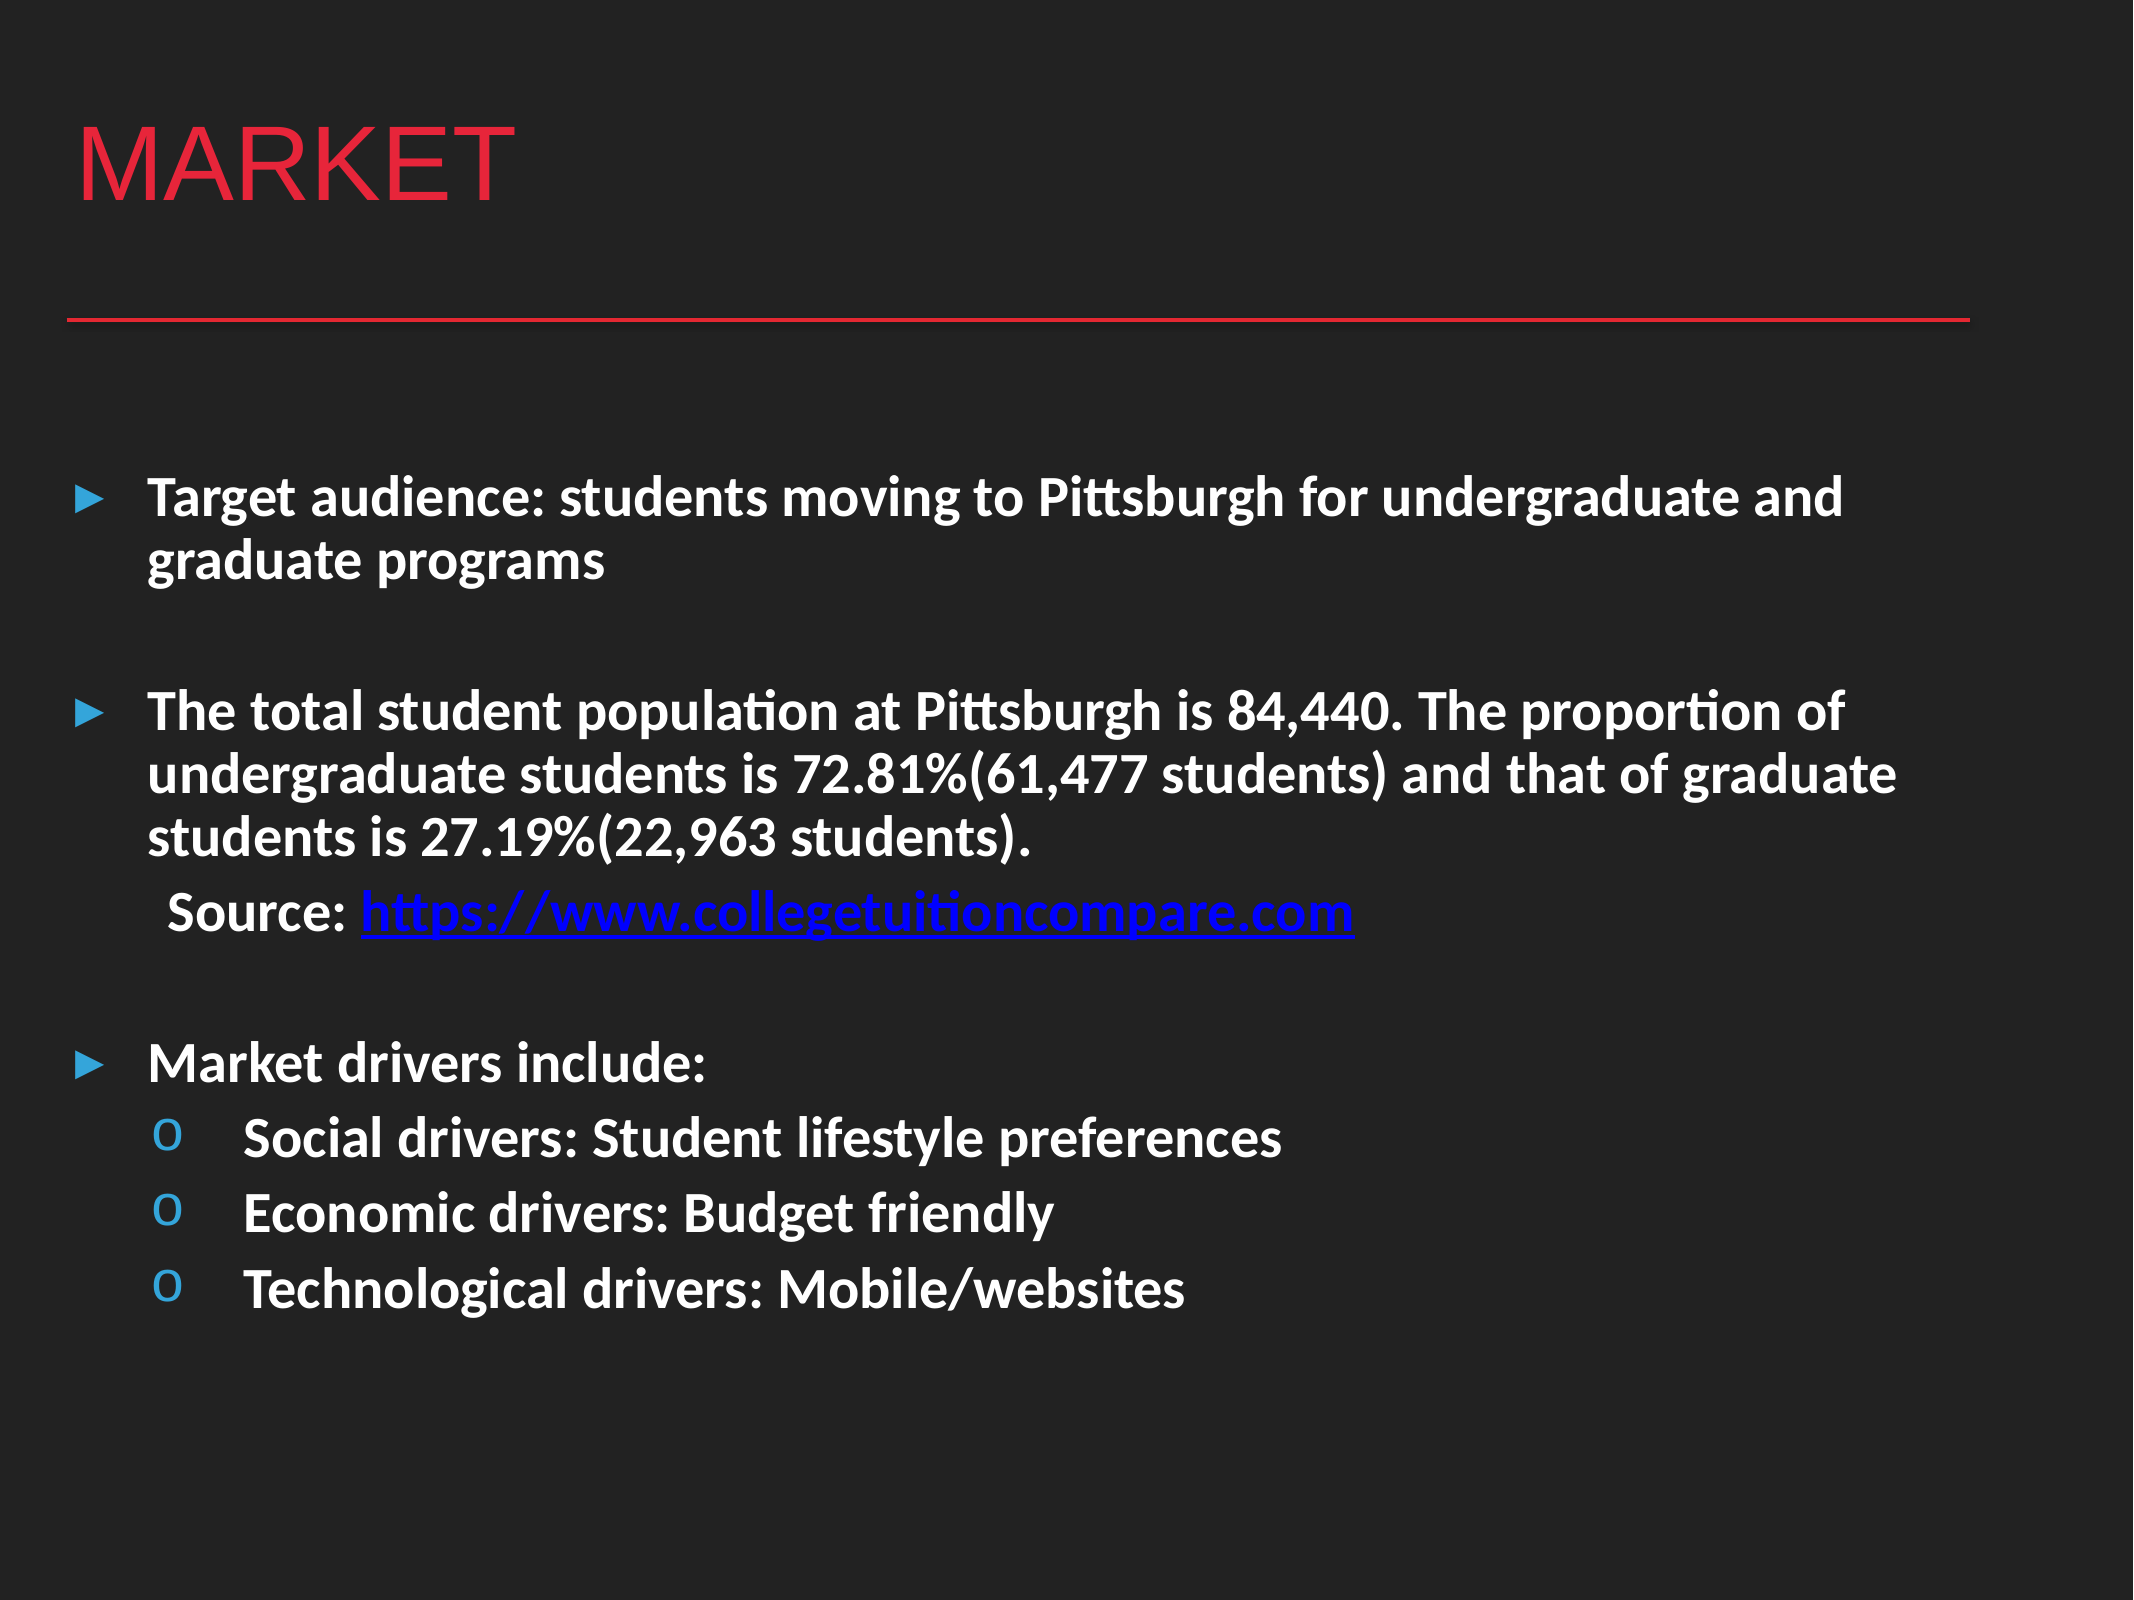

# MARKET

Target audience: students moving to Pittsburgh for undergraduate and graduate programs

The total student population at Pittsburgh is 84,440. The proportion of undergraduate students is 72.81%(61,477 students) and that of graduate students is 27.19%(22,963 students).
       Source: https://www.collegetuitioncompare.com

Market drivers include:
Social drivers: Student lifestyle preferences
Economic drivers: Budget friendly
Technological drivers: Mobile/websites